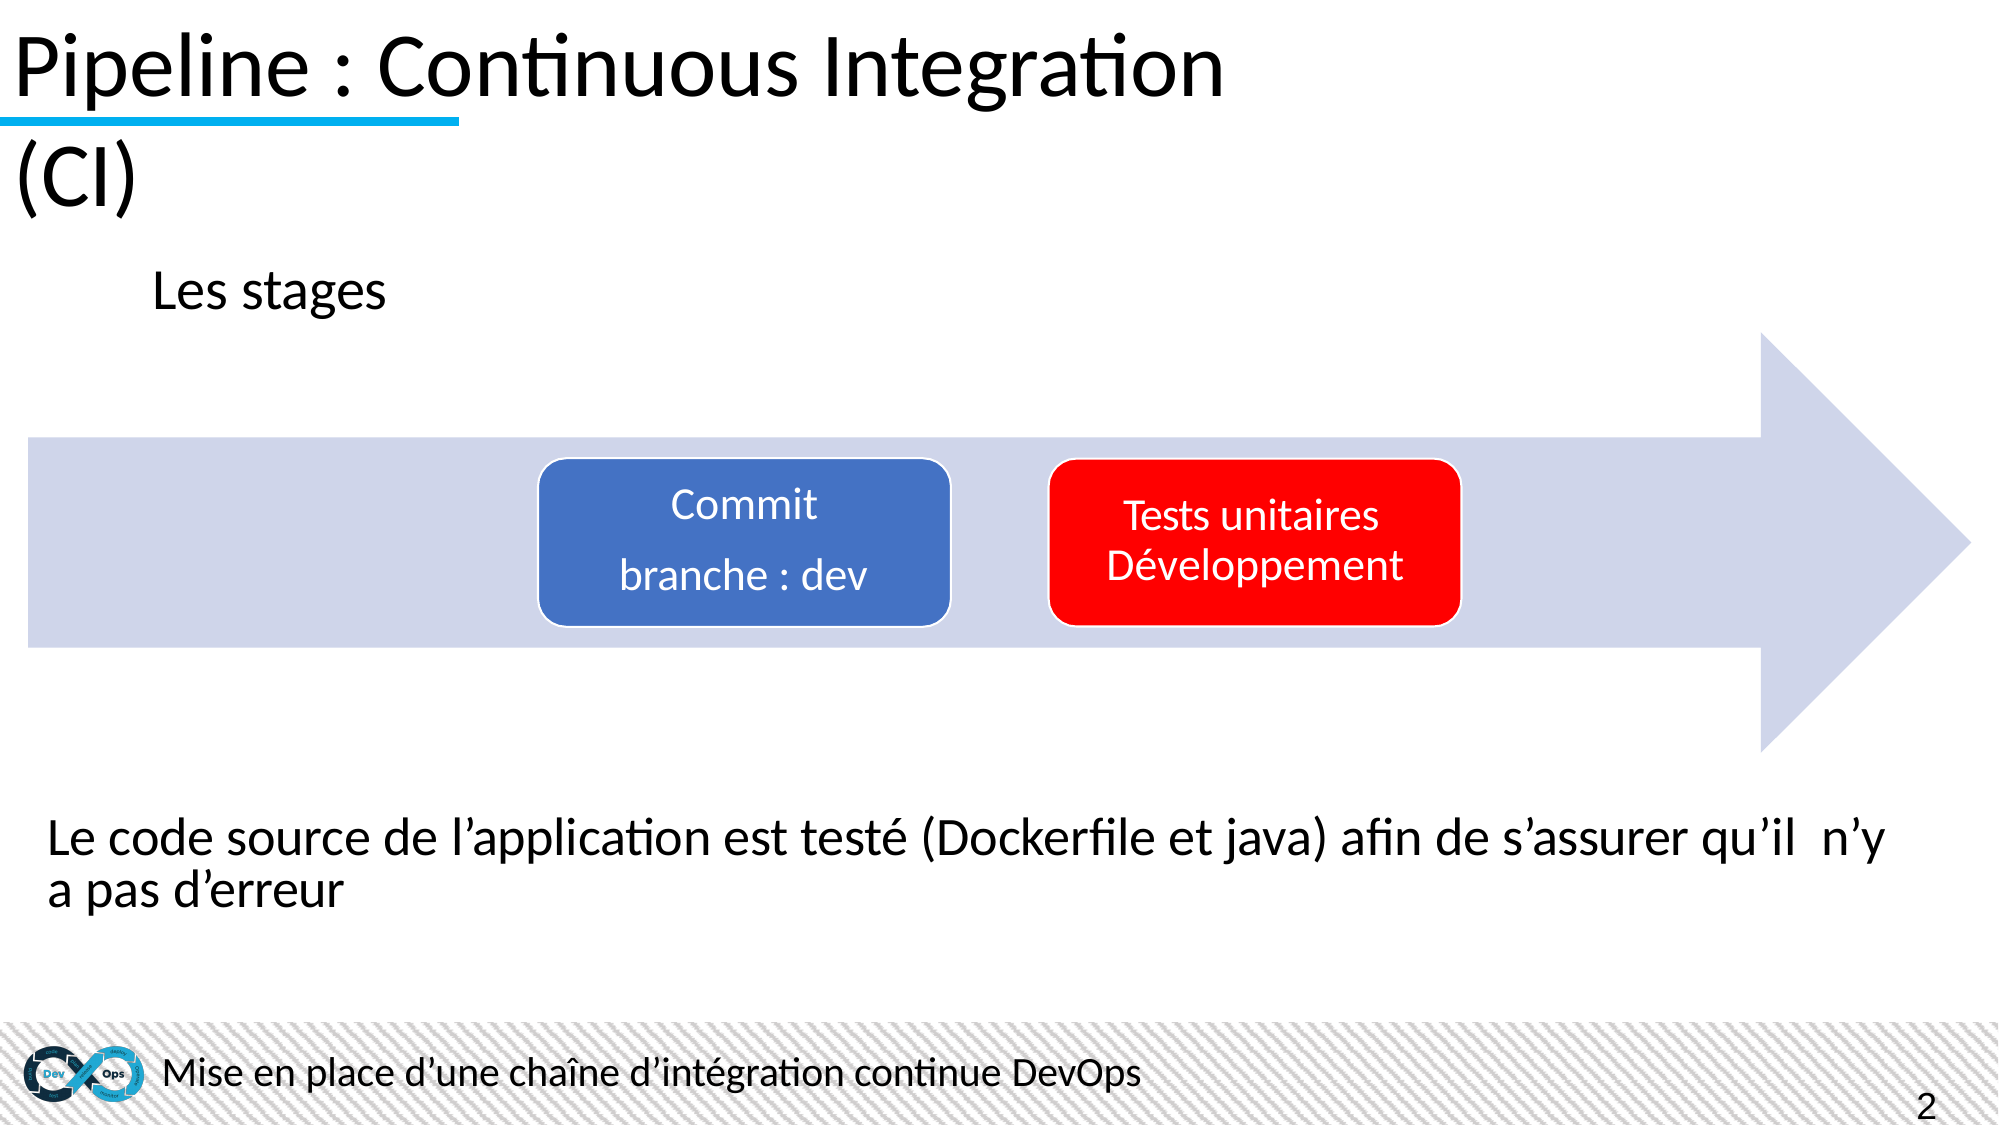

Pipeline : Continuous Integration (CI)

Les stages

Commit  branche : dev

Tests unitaires  Développement
Le code source de l’application est testé (Dockerfile et java) afin de s’assurer qu’il  n’y a pas d’erreur

Mise en place d’une chaîne d’intégration continue DevOps
28